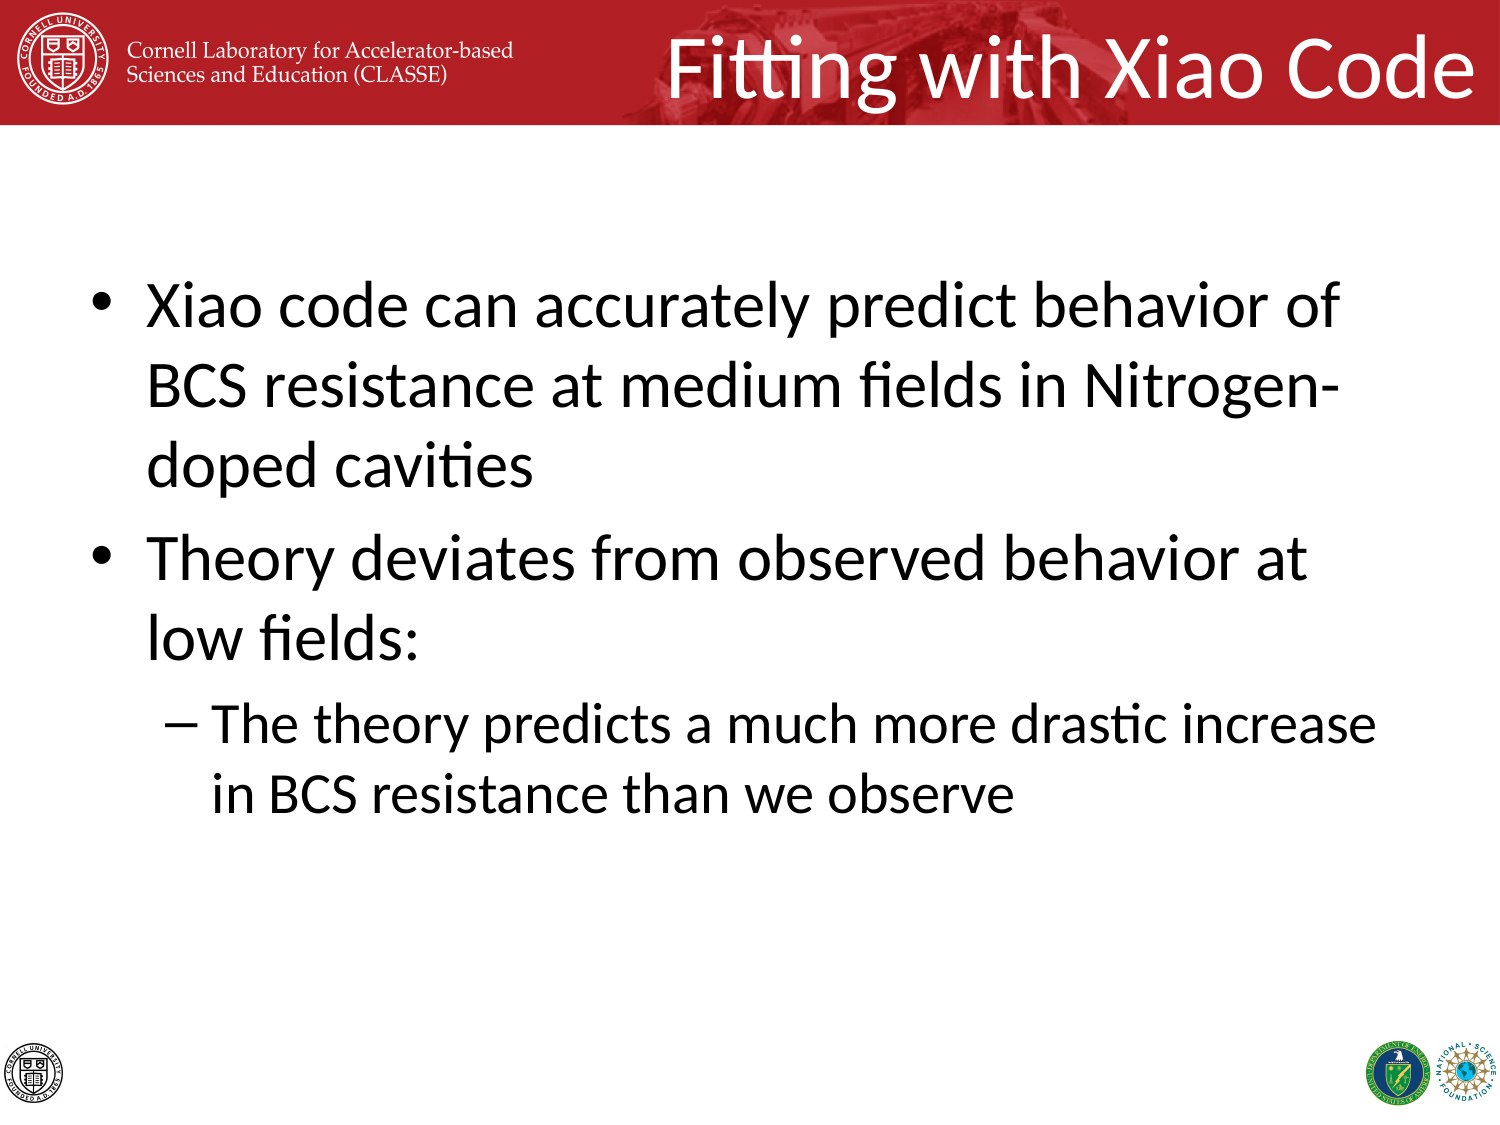

# Fitting with Xiao Code
Xiao code can accurately predict behavior of BCS resistance at medium fields in Nitrogen-doped cavities
Theory deviates from observed behavior at low fields:
The theory predicts a much more drastic increase in BCS resistance than we observe